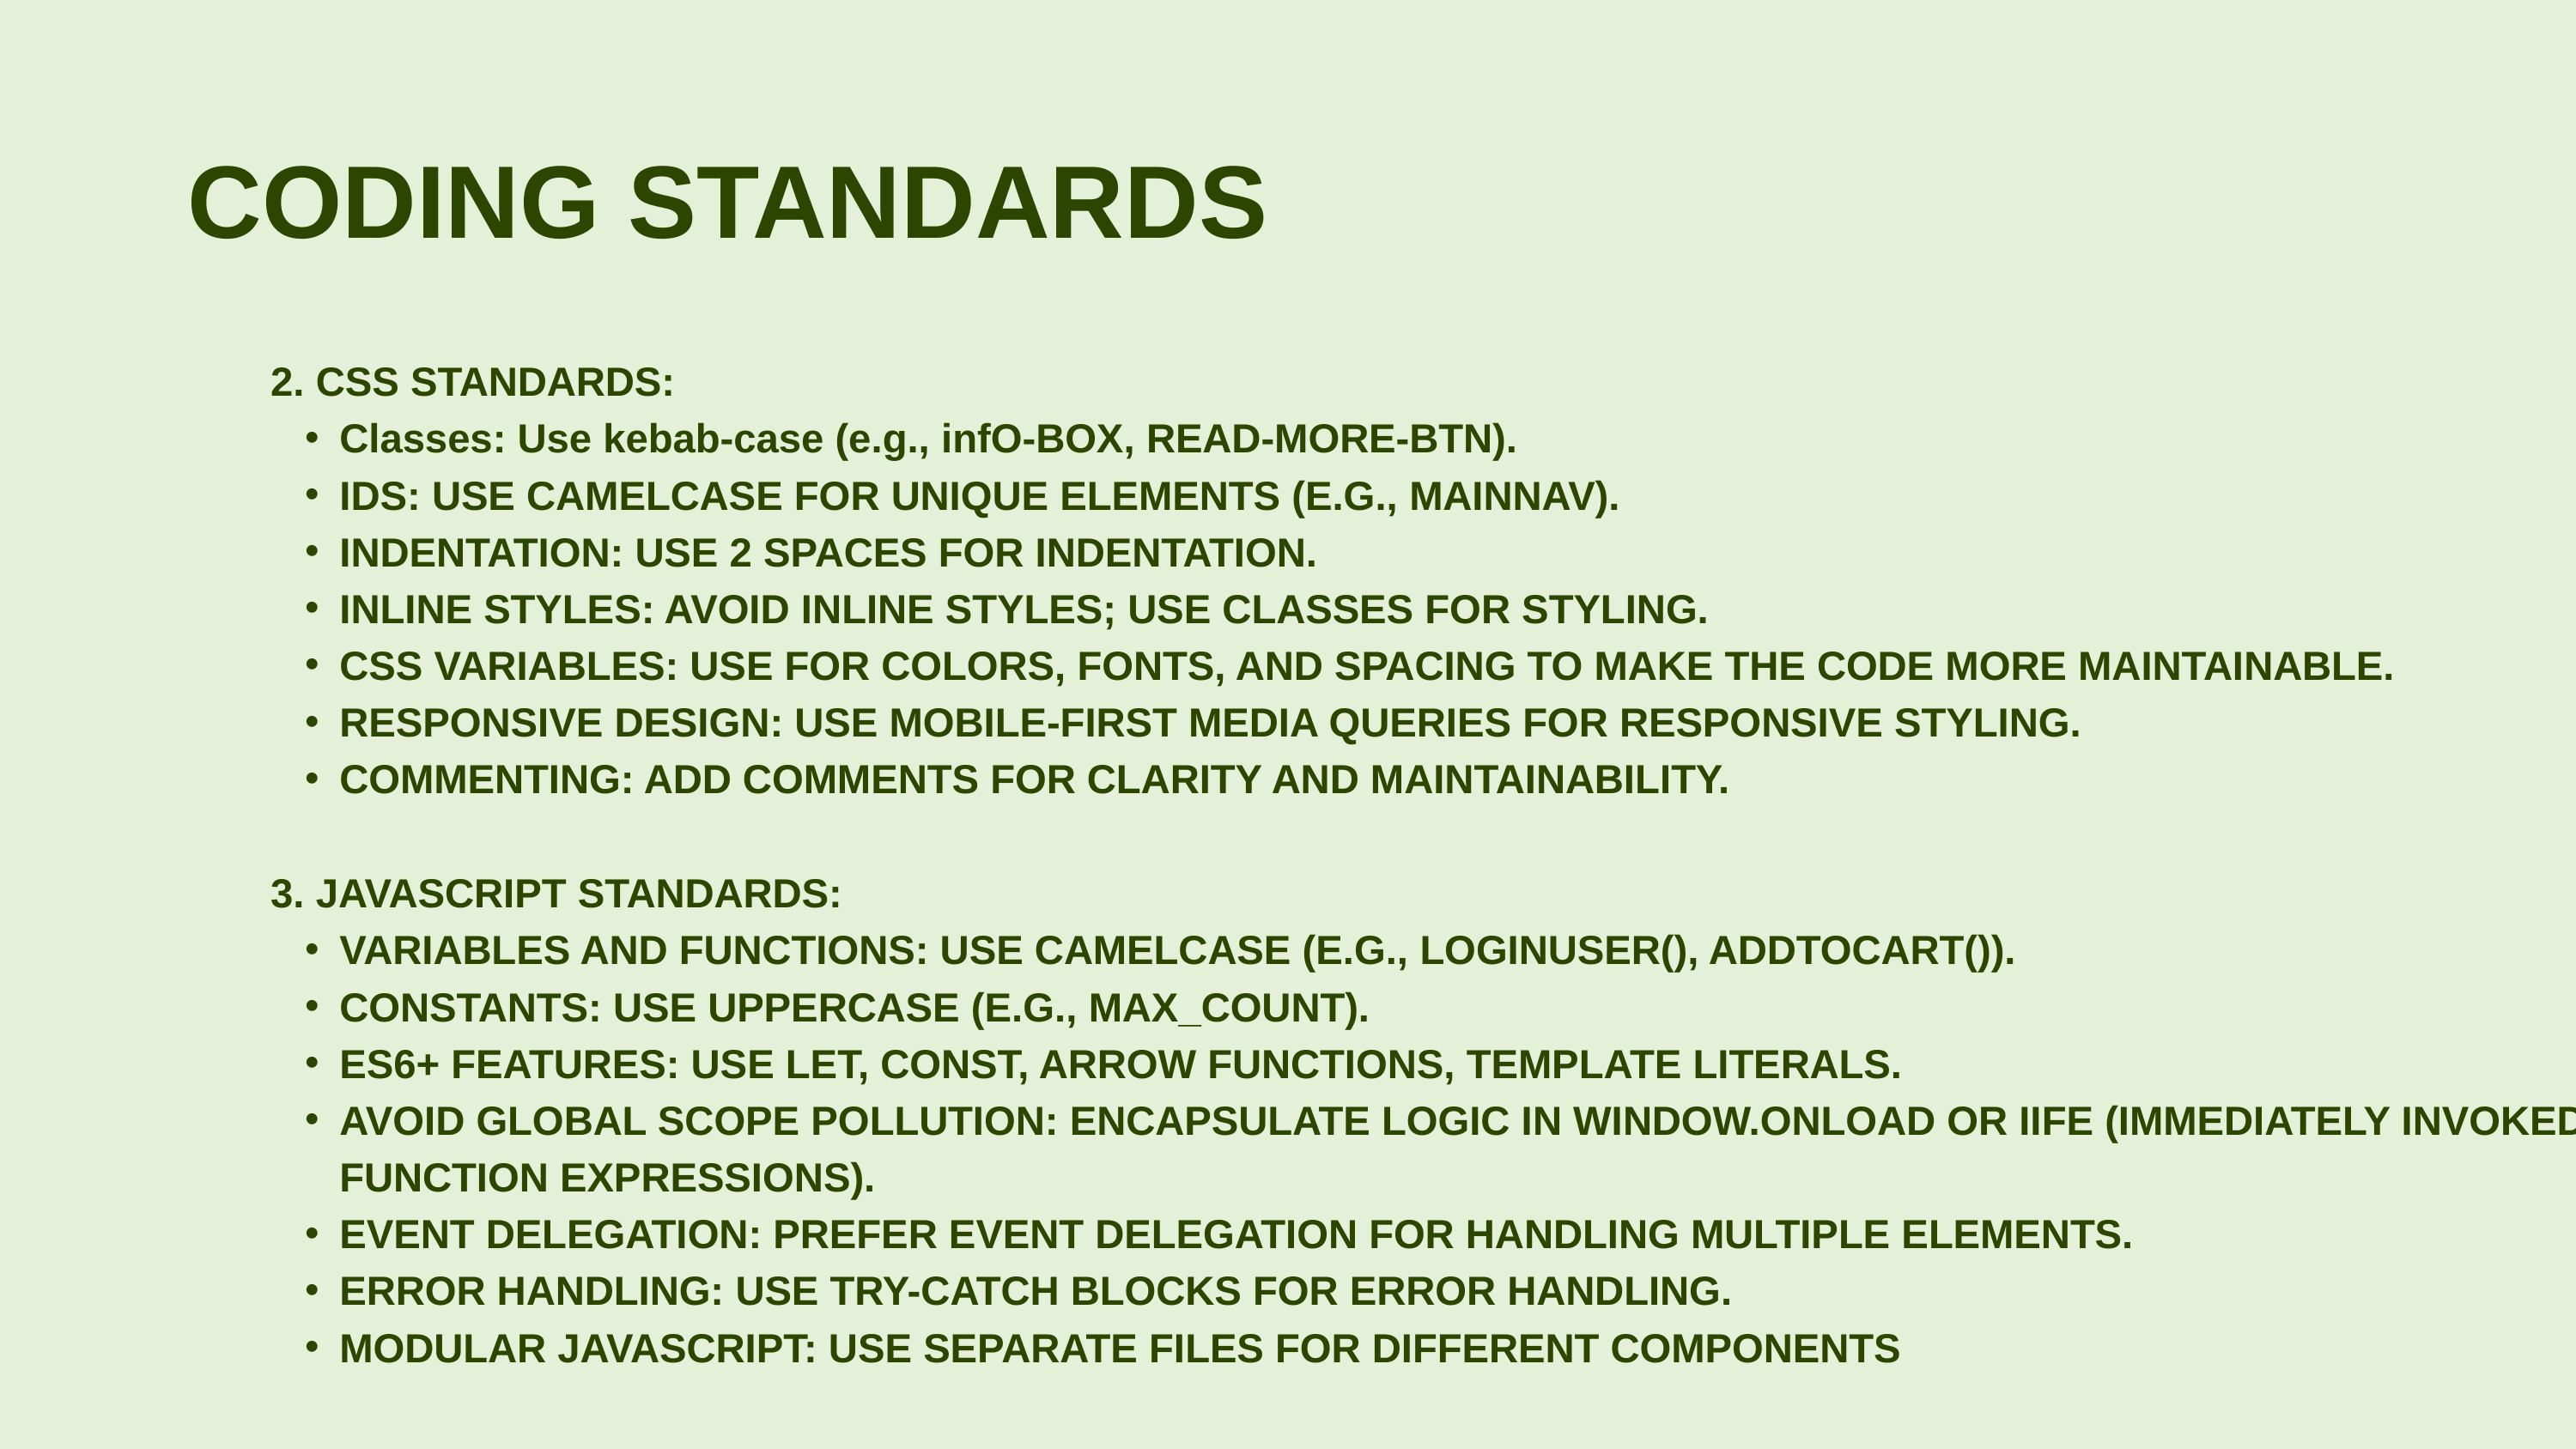

CODING STANDARDS
2. CSS STANDARDS:
Classes: Use kebab-case (e.g., infO-BOX, READ-MORE-BTN).
IDS: USE CAMELCASE FOR UNIQUE ELEMENTS (E.G., MAINNAV).
INDENTATION: USE 2 SPACES FOR INDENTATION.
INLINE STYLES: AVOID INLINE STYLES; USE CLASSES FOR STYLING.
CSS VARIABLES: USE FOR COLORS, FONTS, AND SPACING TO MAKE THE CODE MORE MAINTAINABLE.
RESPONSIVE DESIGN: USE MOBILE-FIRST MEDIA QUERIES FOR RESPONSIVE STYLING.
COMMENTING: ADD COMMENTS FOR CLARITY AND MAINTAINABILITY.

3. JAVASCRIPT STANDARDS:
VARIABLES AND FUNCTIONS: USE CAMELCASE (E.G., LOGINUSER(), ADDTOCART()).
CONSTANTS: USE UPPERCASE (E.G., MAX_COUNT).
ES6+ FEATURES: USE LET, CONST, ARROW FUNCTIONS, TEMPLATE LITERALS.
AVOID GLOBAL SCOPE POLLUTION: ENCAPSULATE LOGIC IN WINDOW.ONLOAD OR IIFE (IMMEDIATELY INVOKED FUNCTION EXPRESSIONS).
EVENT DELEGATION: PREFER EVENT DELEGATION FOR HANDLING MULTIPLE ELEMENTS.
ERROR HANDLING: USE TRY-CATCH BLOCKS FOR ERROR HANDLING.
MODULAR JAVASCRIPT: USE SEPARATE FILES FOR DIFFERENT COMPONENTS